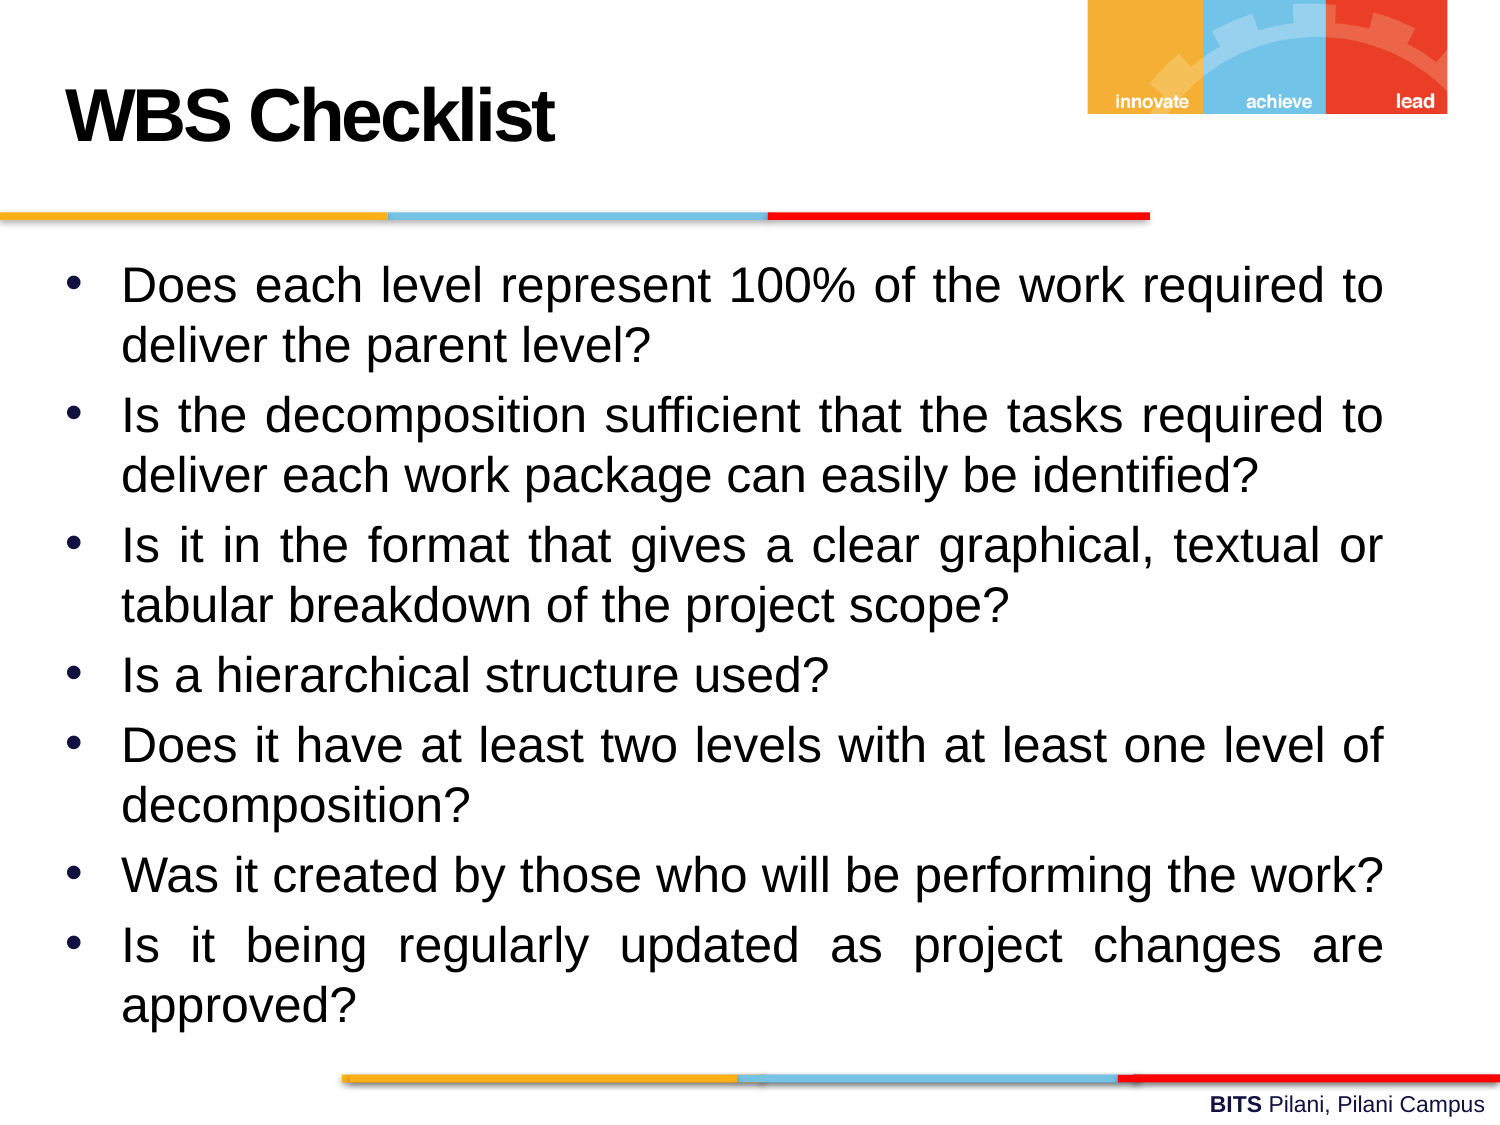

WBS Checklist
Does each level represent 100% of the work required to deliver the parent level?
Is the decomposition sufficient that the tasks required to deliver each work package can easily be identified?
Is it in the format that gives a clear graphical, textual or tabular breakdown of the project scope?
Is a hierarchical structure used?
Does it have at least two levels with at least one level of decomposition?
Was it created by those who will be performing the work?
Is it being regularly updated as project changes are approved?